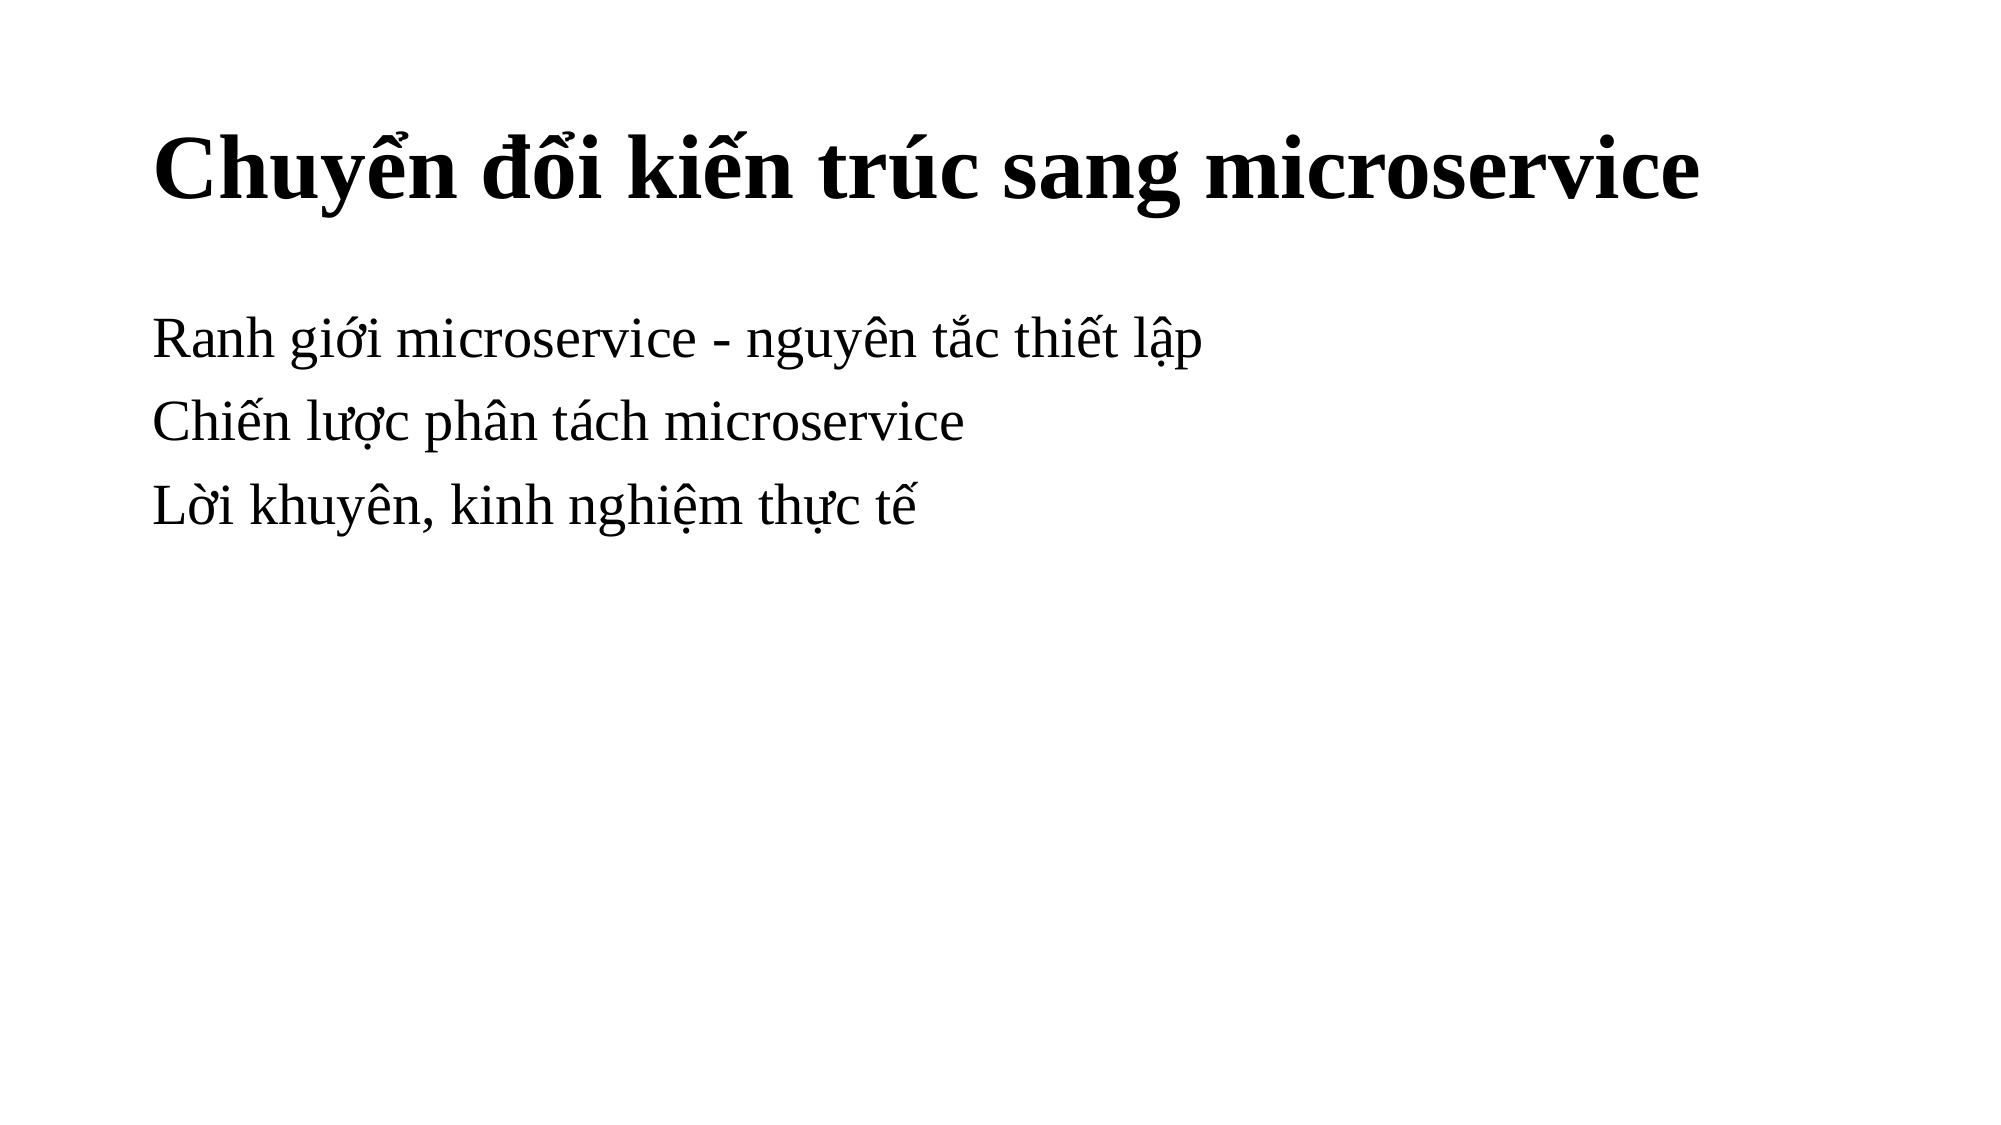

# Chuyển đổi kiến trúc sang microservice
Ranh giới microservice - nguyên tắc thiết lập
Chiến lược phân tách microservice
Lời khuyên, kinh nghiệm thực tế